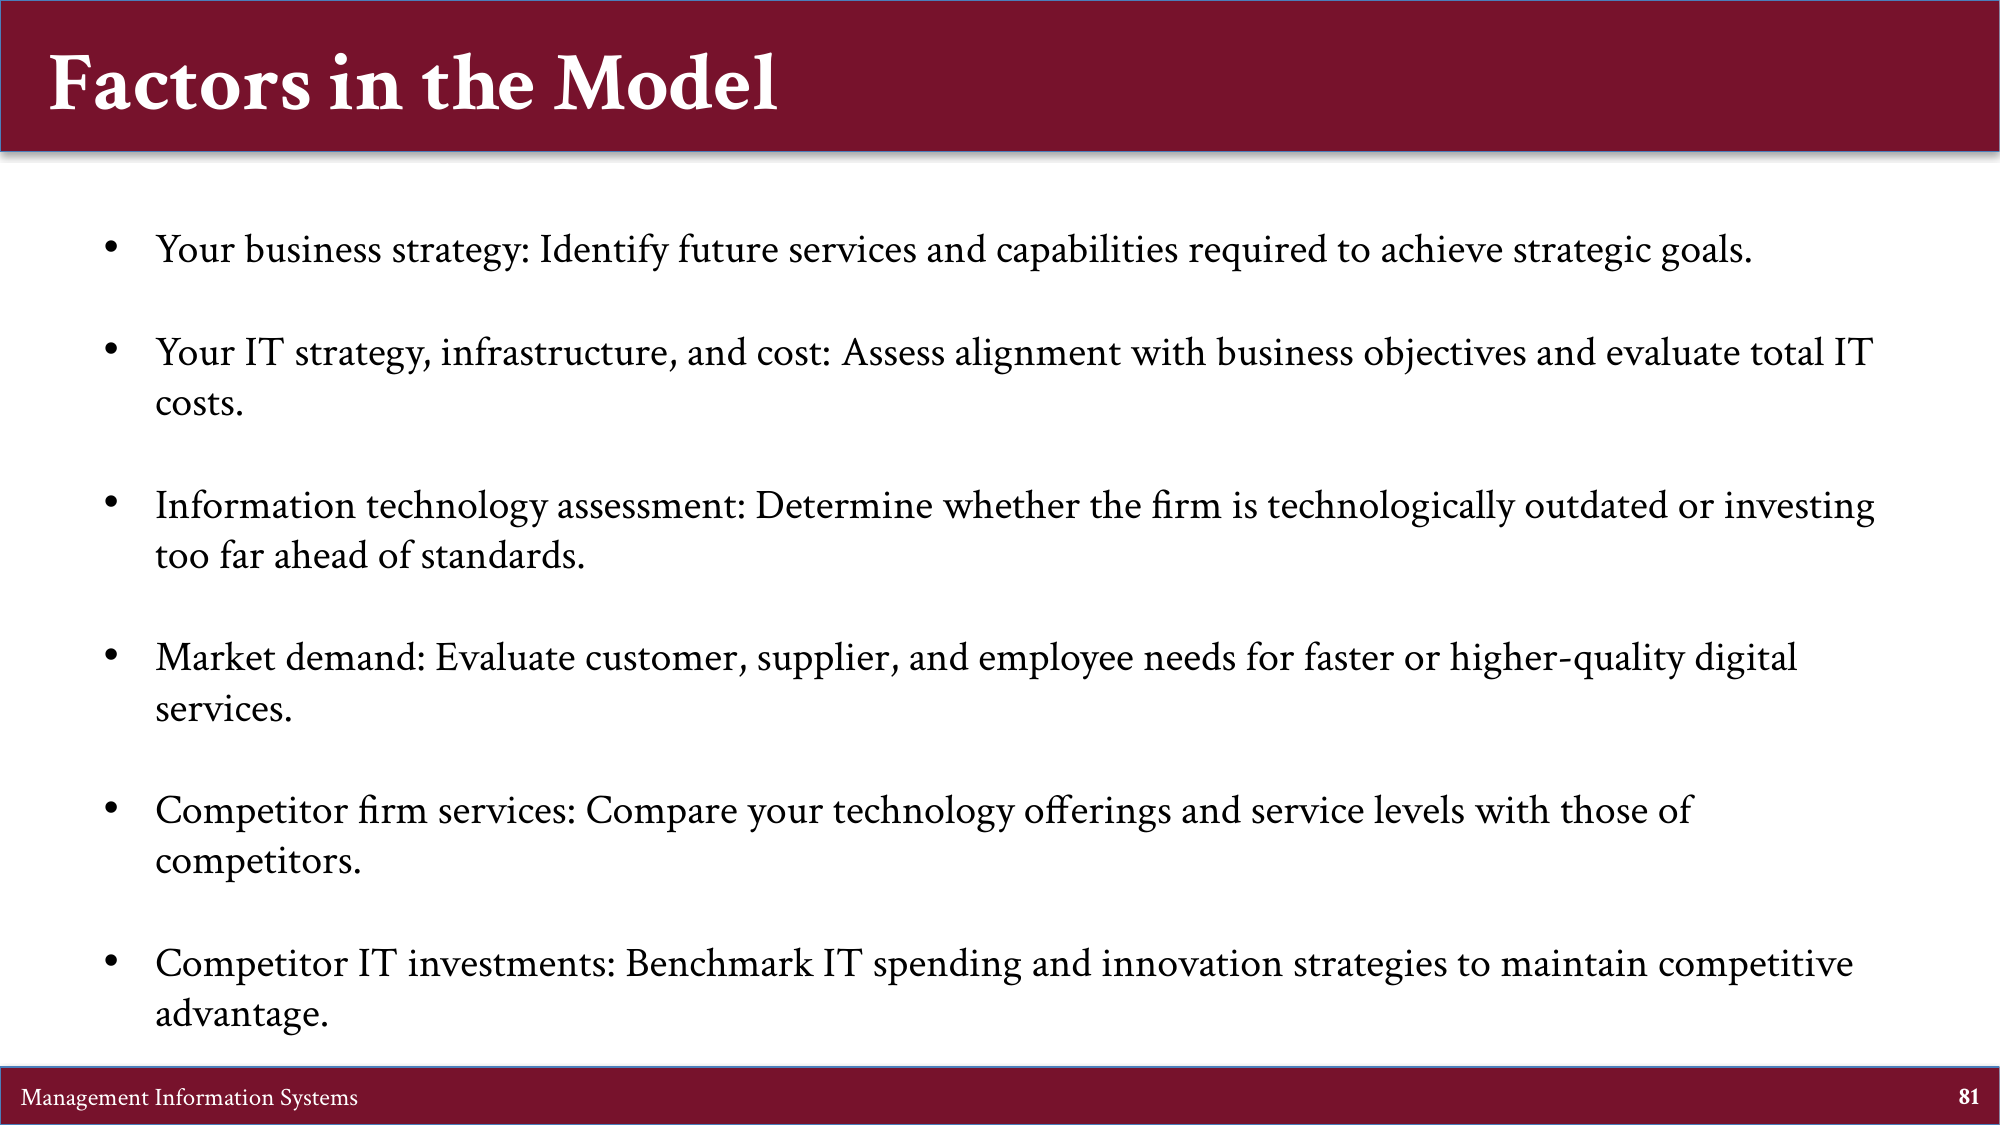

# Factors in the Model
Your business strategy: Identify future services and capabilities required to achieve strategic goals.

Your IT strategy, infrastructure, and cost: Assess alignment with business objectives and evaluate total IT costs.

Information technology assessment: Determine whether the firm is technologically outdated or investing too far ahead of standards.

Market demand: Evaluate customer, supplier, and employee needs for faster or higher-quality digital services.

Competitor firm services: Compare your technology offerings and service levels with those of competitors.

Competitor IT investments: Benchmark IT spending and innovation strategies to maintain competitive advantage.

 Management Information Systems
81